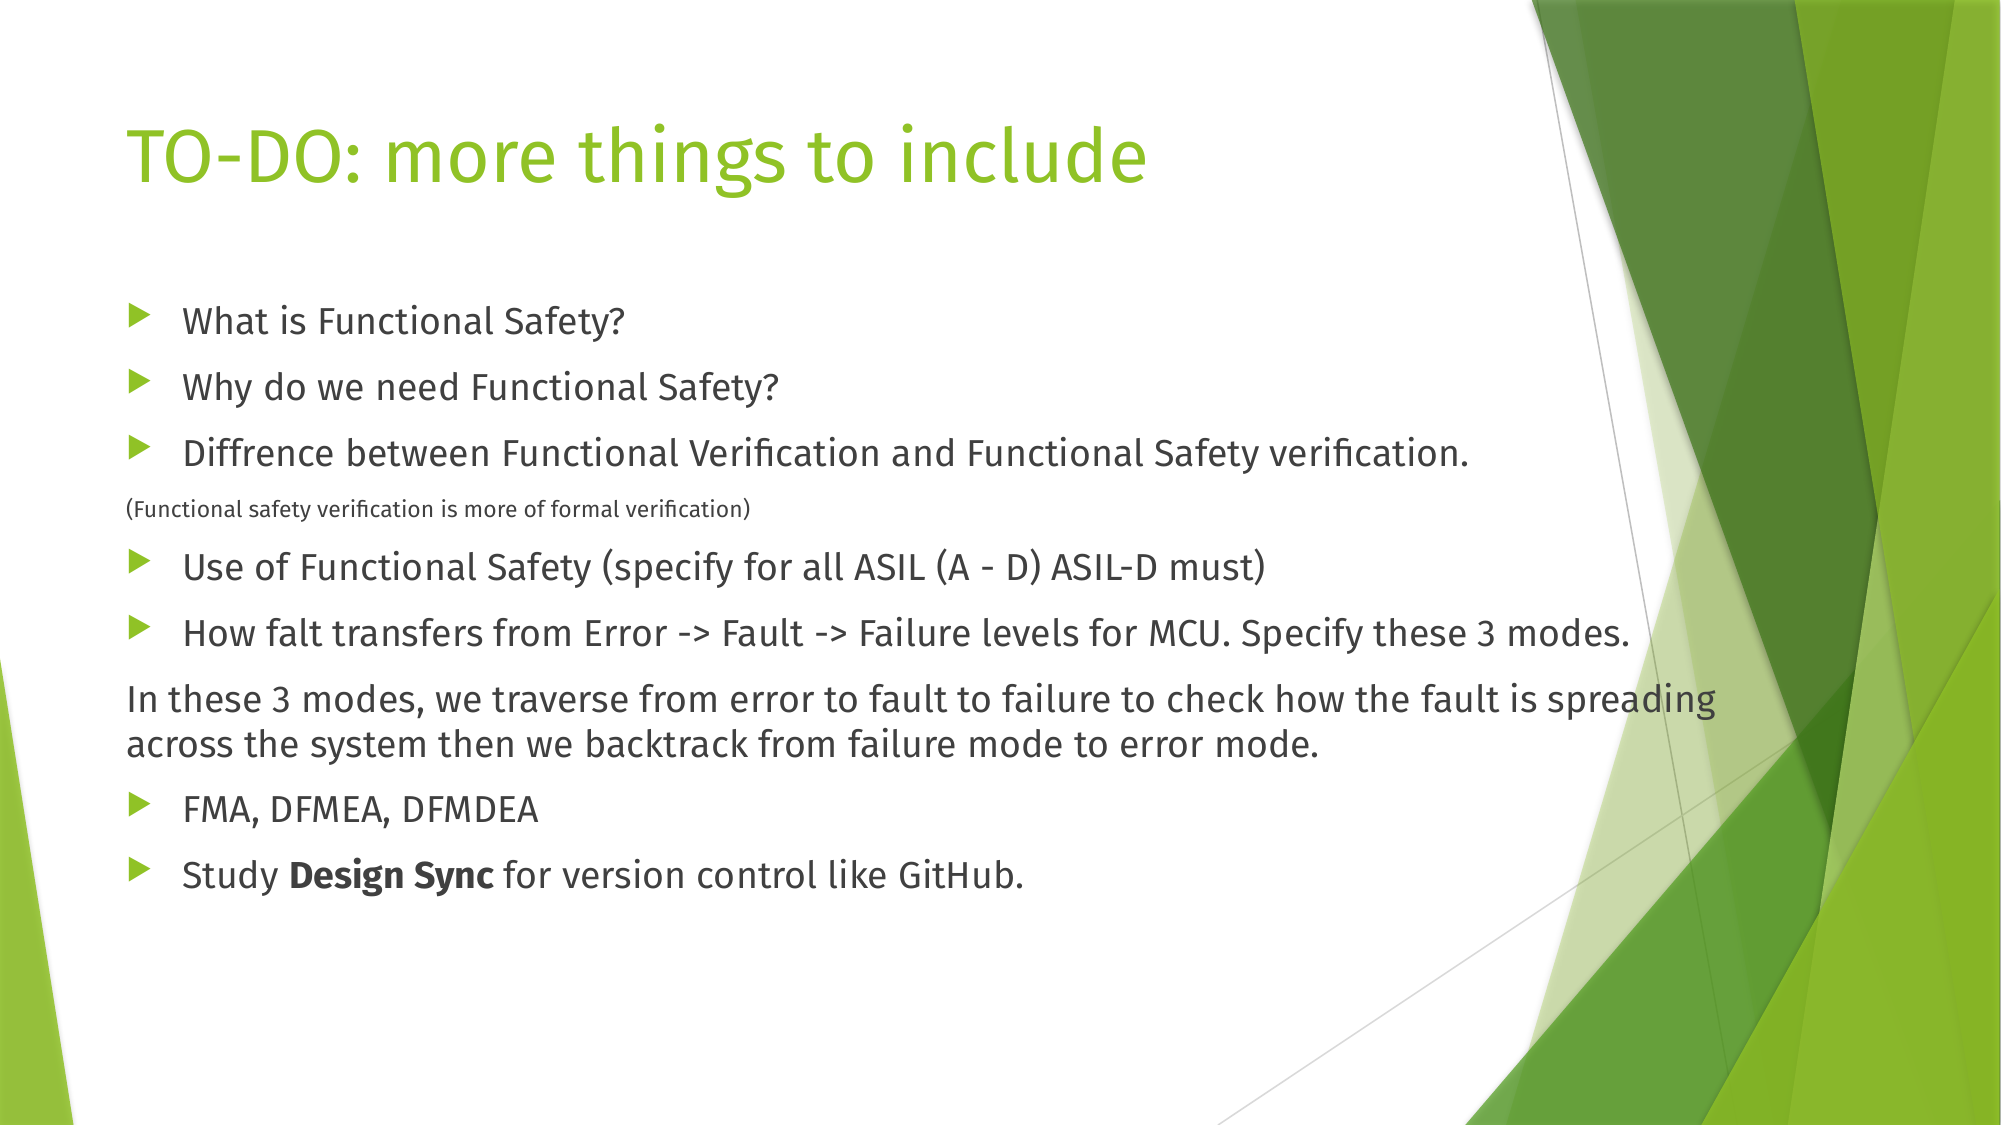

# TO-DO: more things to include
What is Functional Safety?
Why do we need Functional Safety?
Diffrence between Functional Verification and Functional Safety verification.
(Functional safety verification is more of formal verification)
Use of Functional Safety (specify for all ASIL (A - D) ASIL-D must)
How falt transfers from Error -> Fault -> Failure levels for MCU. Specify these 3 modes.
In these 3 modes, we traverse from error to fault to failure to check how the fault is spreading across the system then we backtrack from failure mode to error mode.
FMA, DFMEA, DFMDEA
Study Design Sync for version control like GitHub.